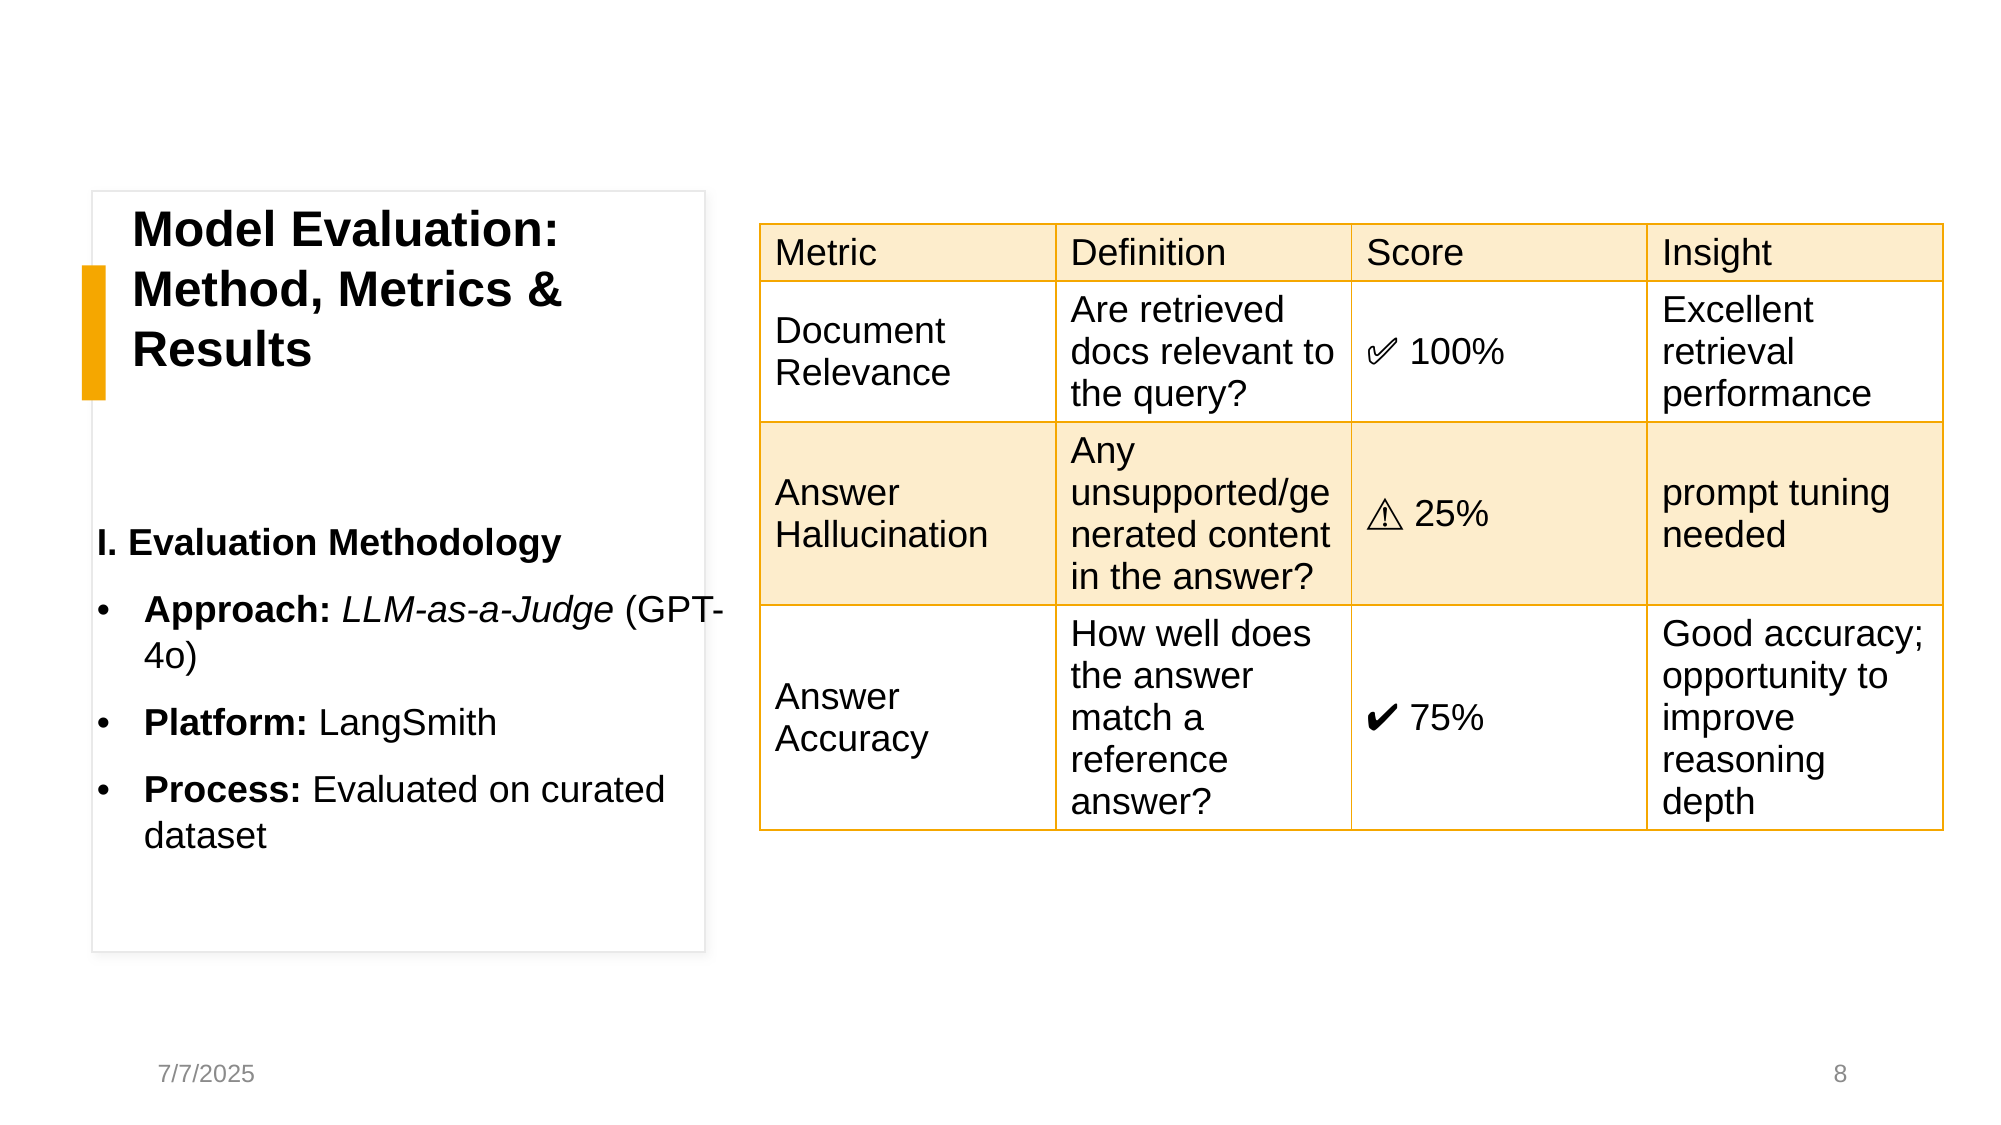

# Model Evaluation: Method, Metrics & Results
| Metric | Definition | Score | Insight |
| --- | --- | --- | --- |
| Document Relevance | Are retrieved docs relevant to the query? | ✅ 100% | Excellent retrieval performance |
| Answer Hallucination | Any unsupported/generated content in the answer? | ⚠️ 25% | prompt tuning needed |
| Answer Accuracy | How well does the answer match a reference answer? | ✔️ 75% | Good accuracy; opportunity to improve reasoning depth |
I. Evaluation Methodology
Approach: LLM-as-a-Judge (GPT-4o)
Platform: LangSmith
Process: Evaluated on curated dataset

7/7/2025

8